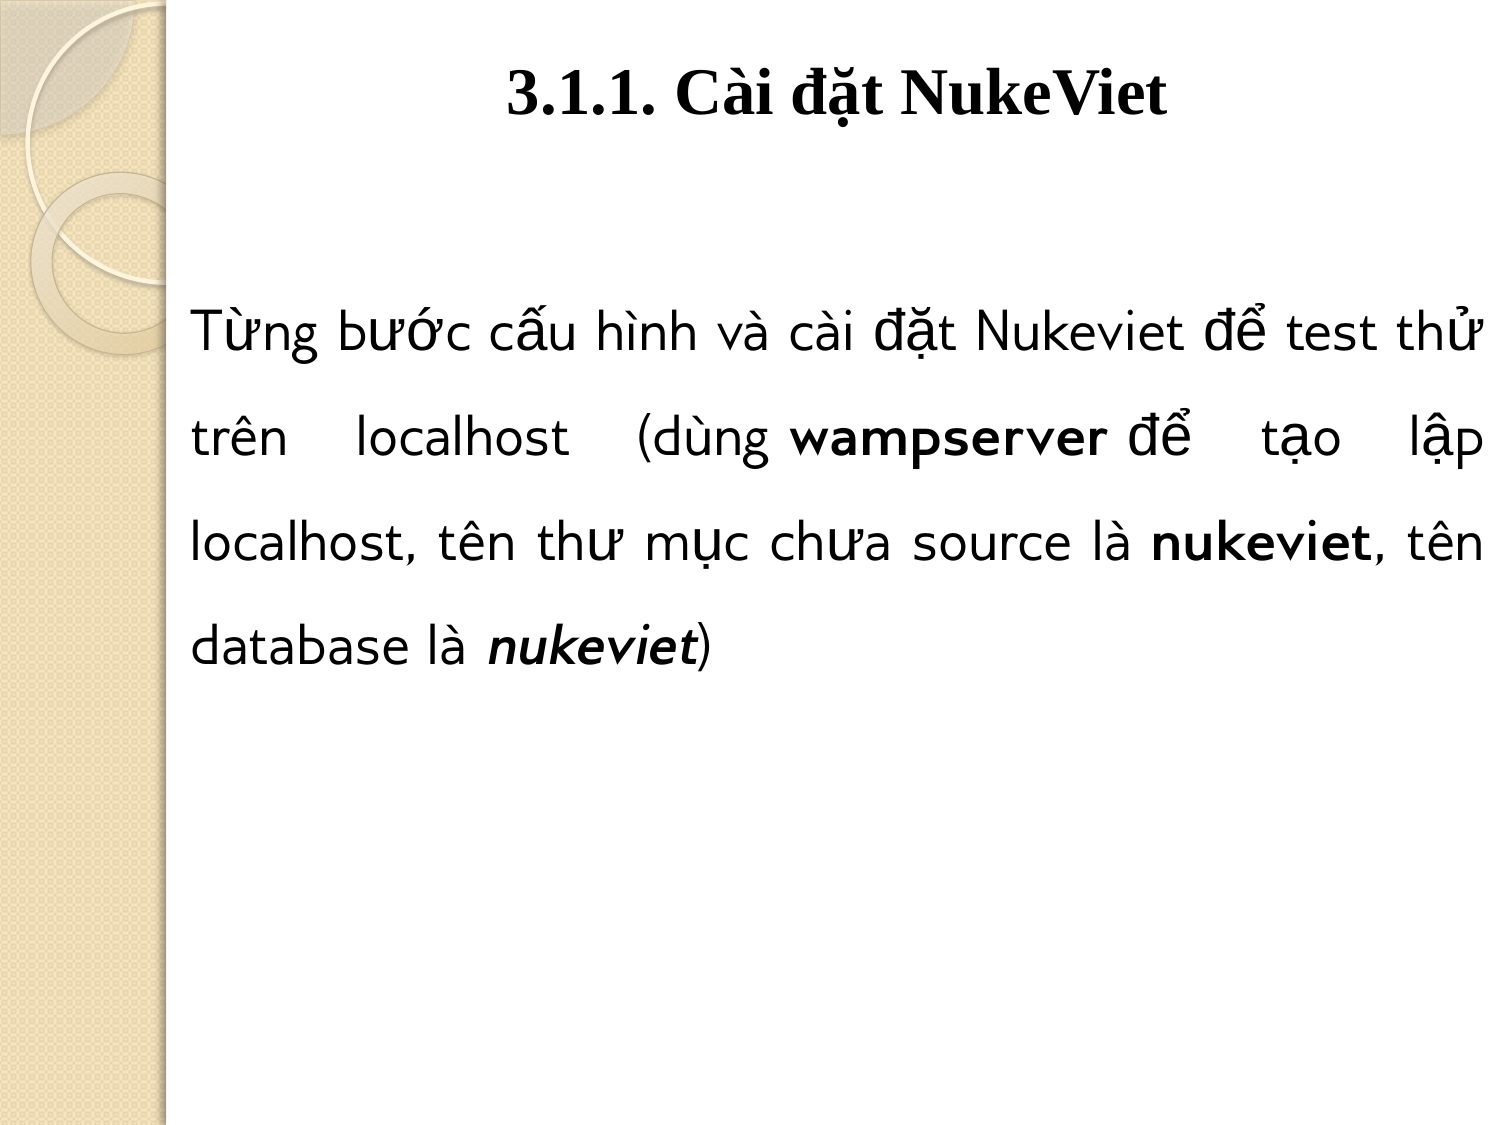

3.1.1. Cài đặt NukeViet

Từng bước cấu hình và cài đặt Nukeviet để test thử trên localhost (dùng wampserver để tạo lập localhost, tên thư mục chưa source là nukeviet, tên database là nukeviet)